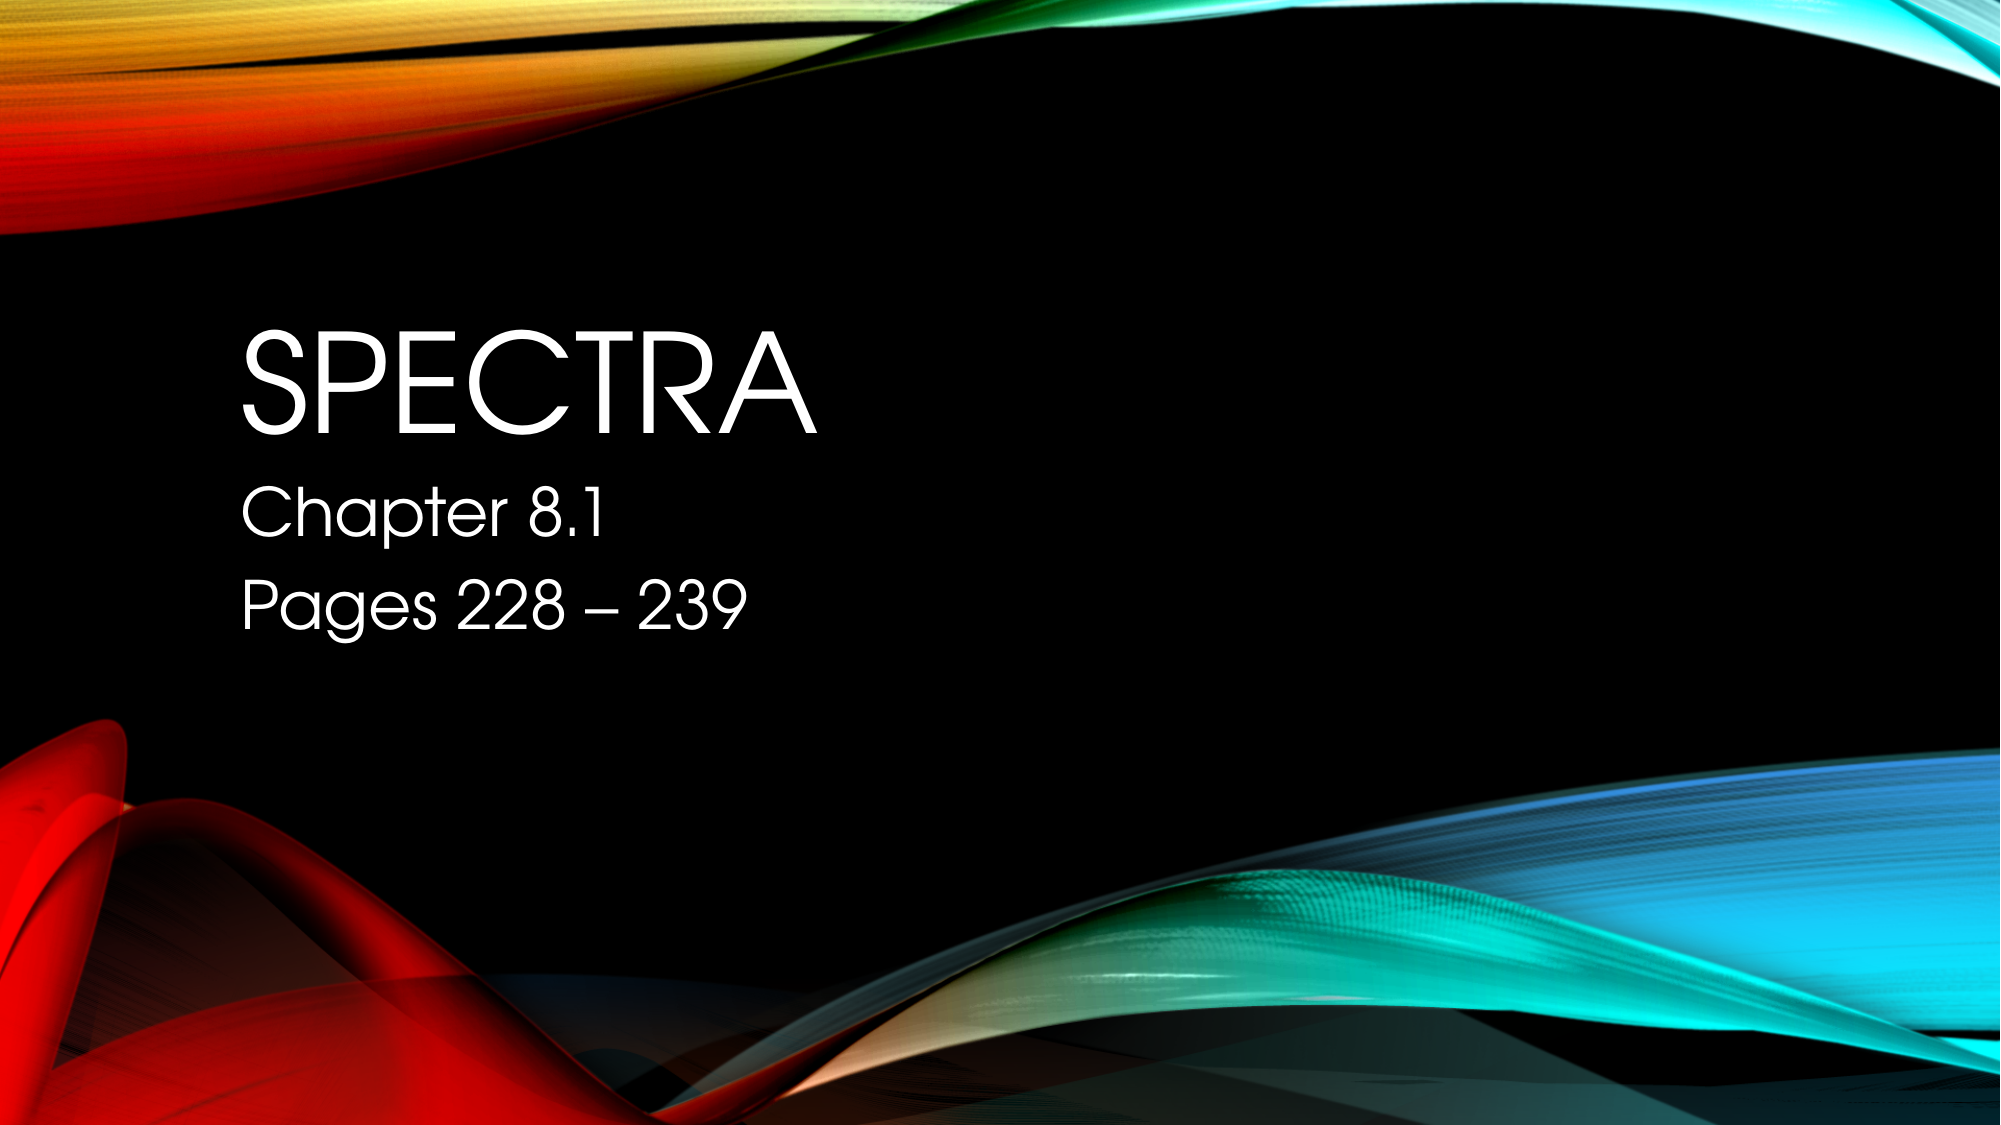

# Spectra
Chapter 8.1
Pages 228 – 239